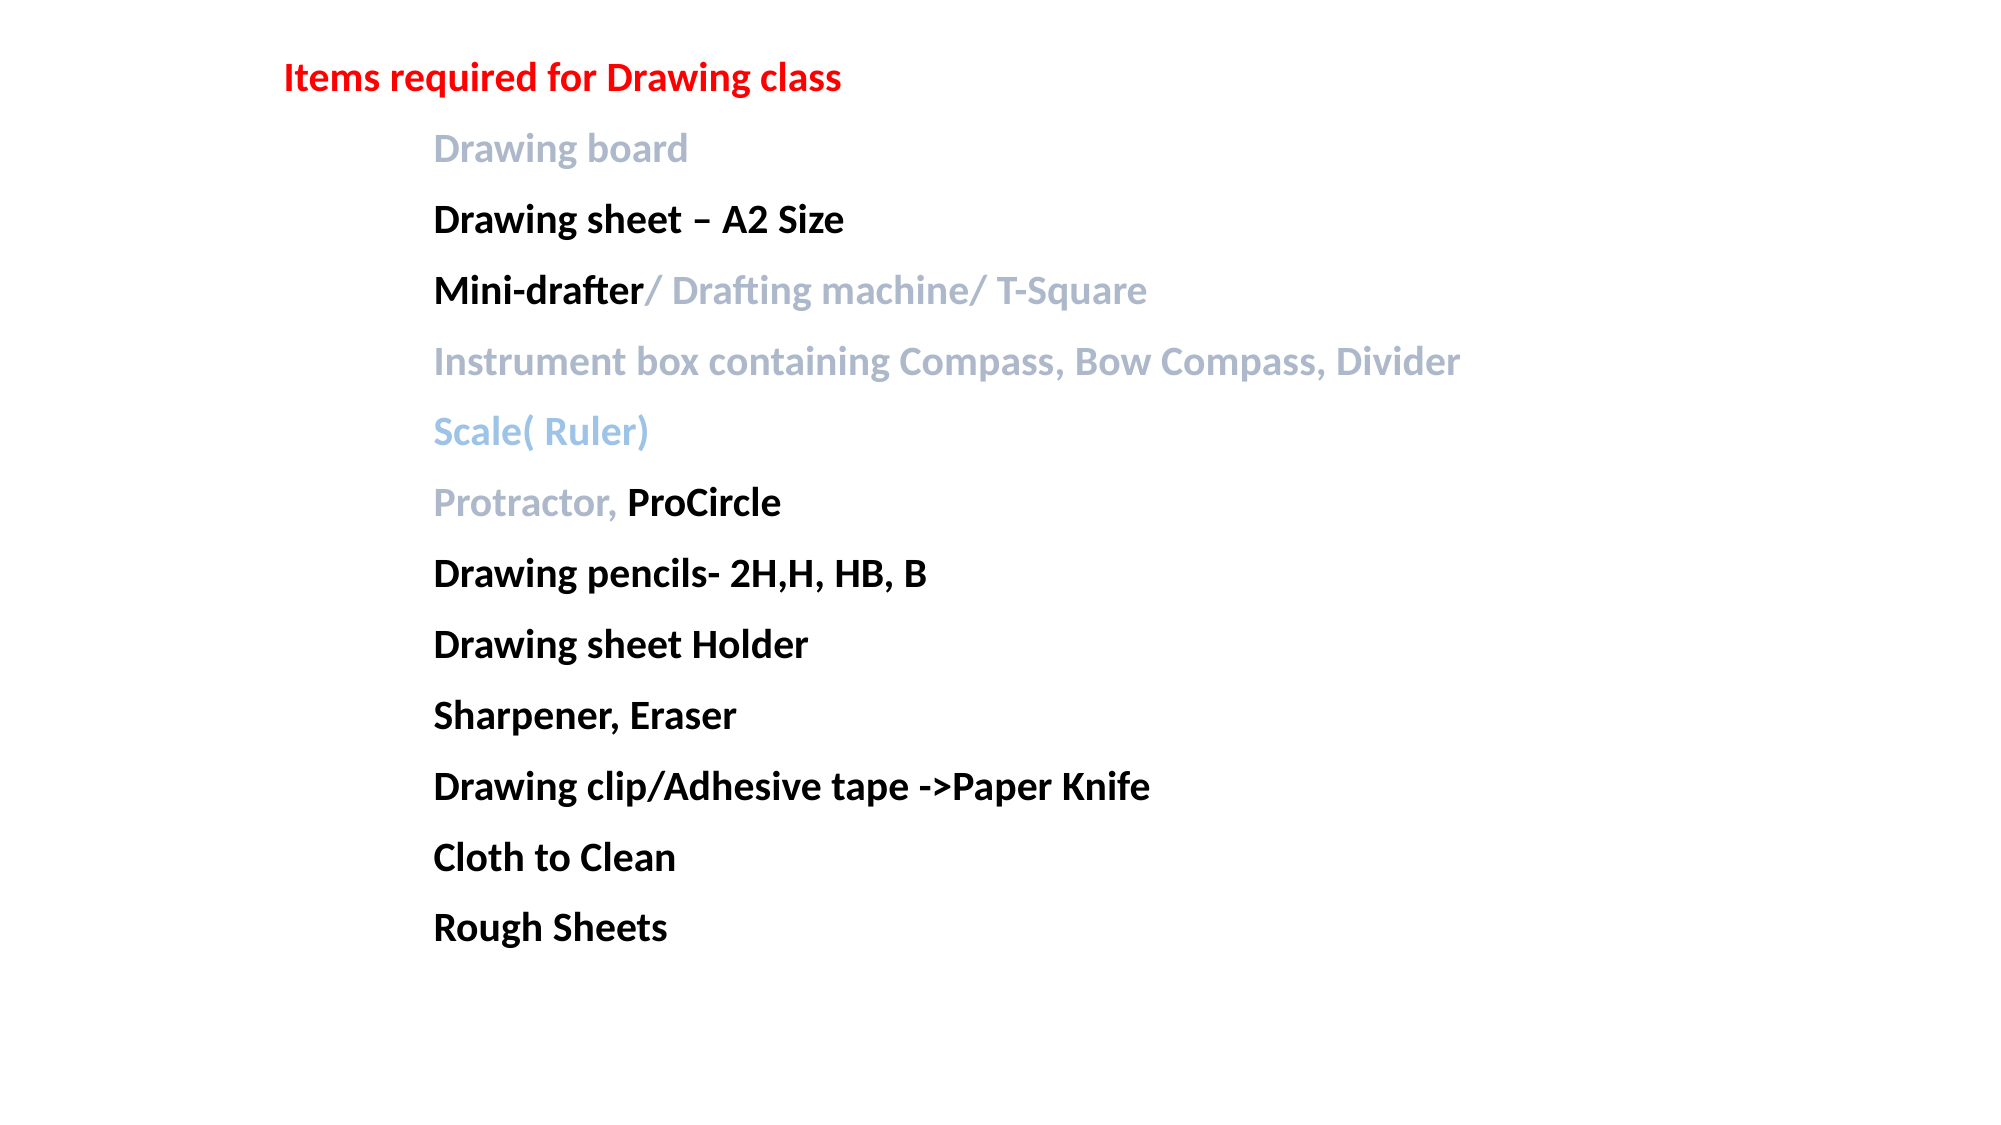

Items required for Drawing class
Drawing board
Drawing sheet – A2 Size
Mini-drafter/ Drafting machine/ T-Square
Instrument box containing Compass, Bow Compass, Divider
Scale( Ruler)
Protractor, ProCircle
Drawing pencils- 2H,H, HB, B
Drawing sheet Holder
Sharpener, Eraser
Drawing clip/Adhesive tape ->Paper Knife
Cloth to Clean
Rough Sheets